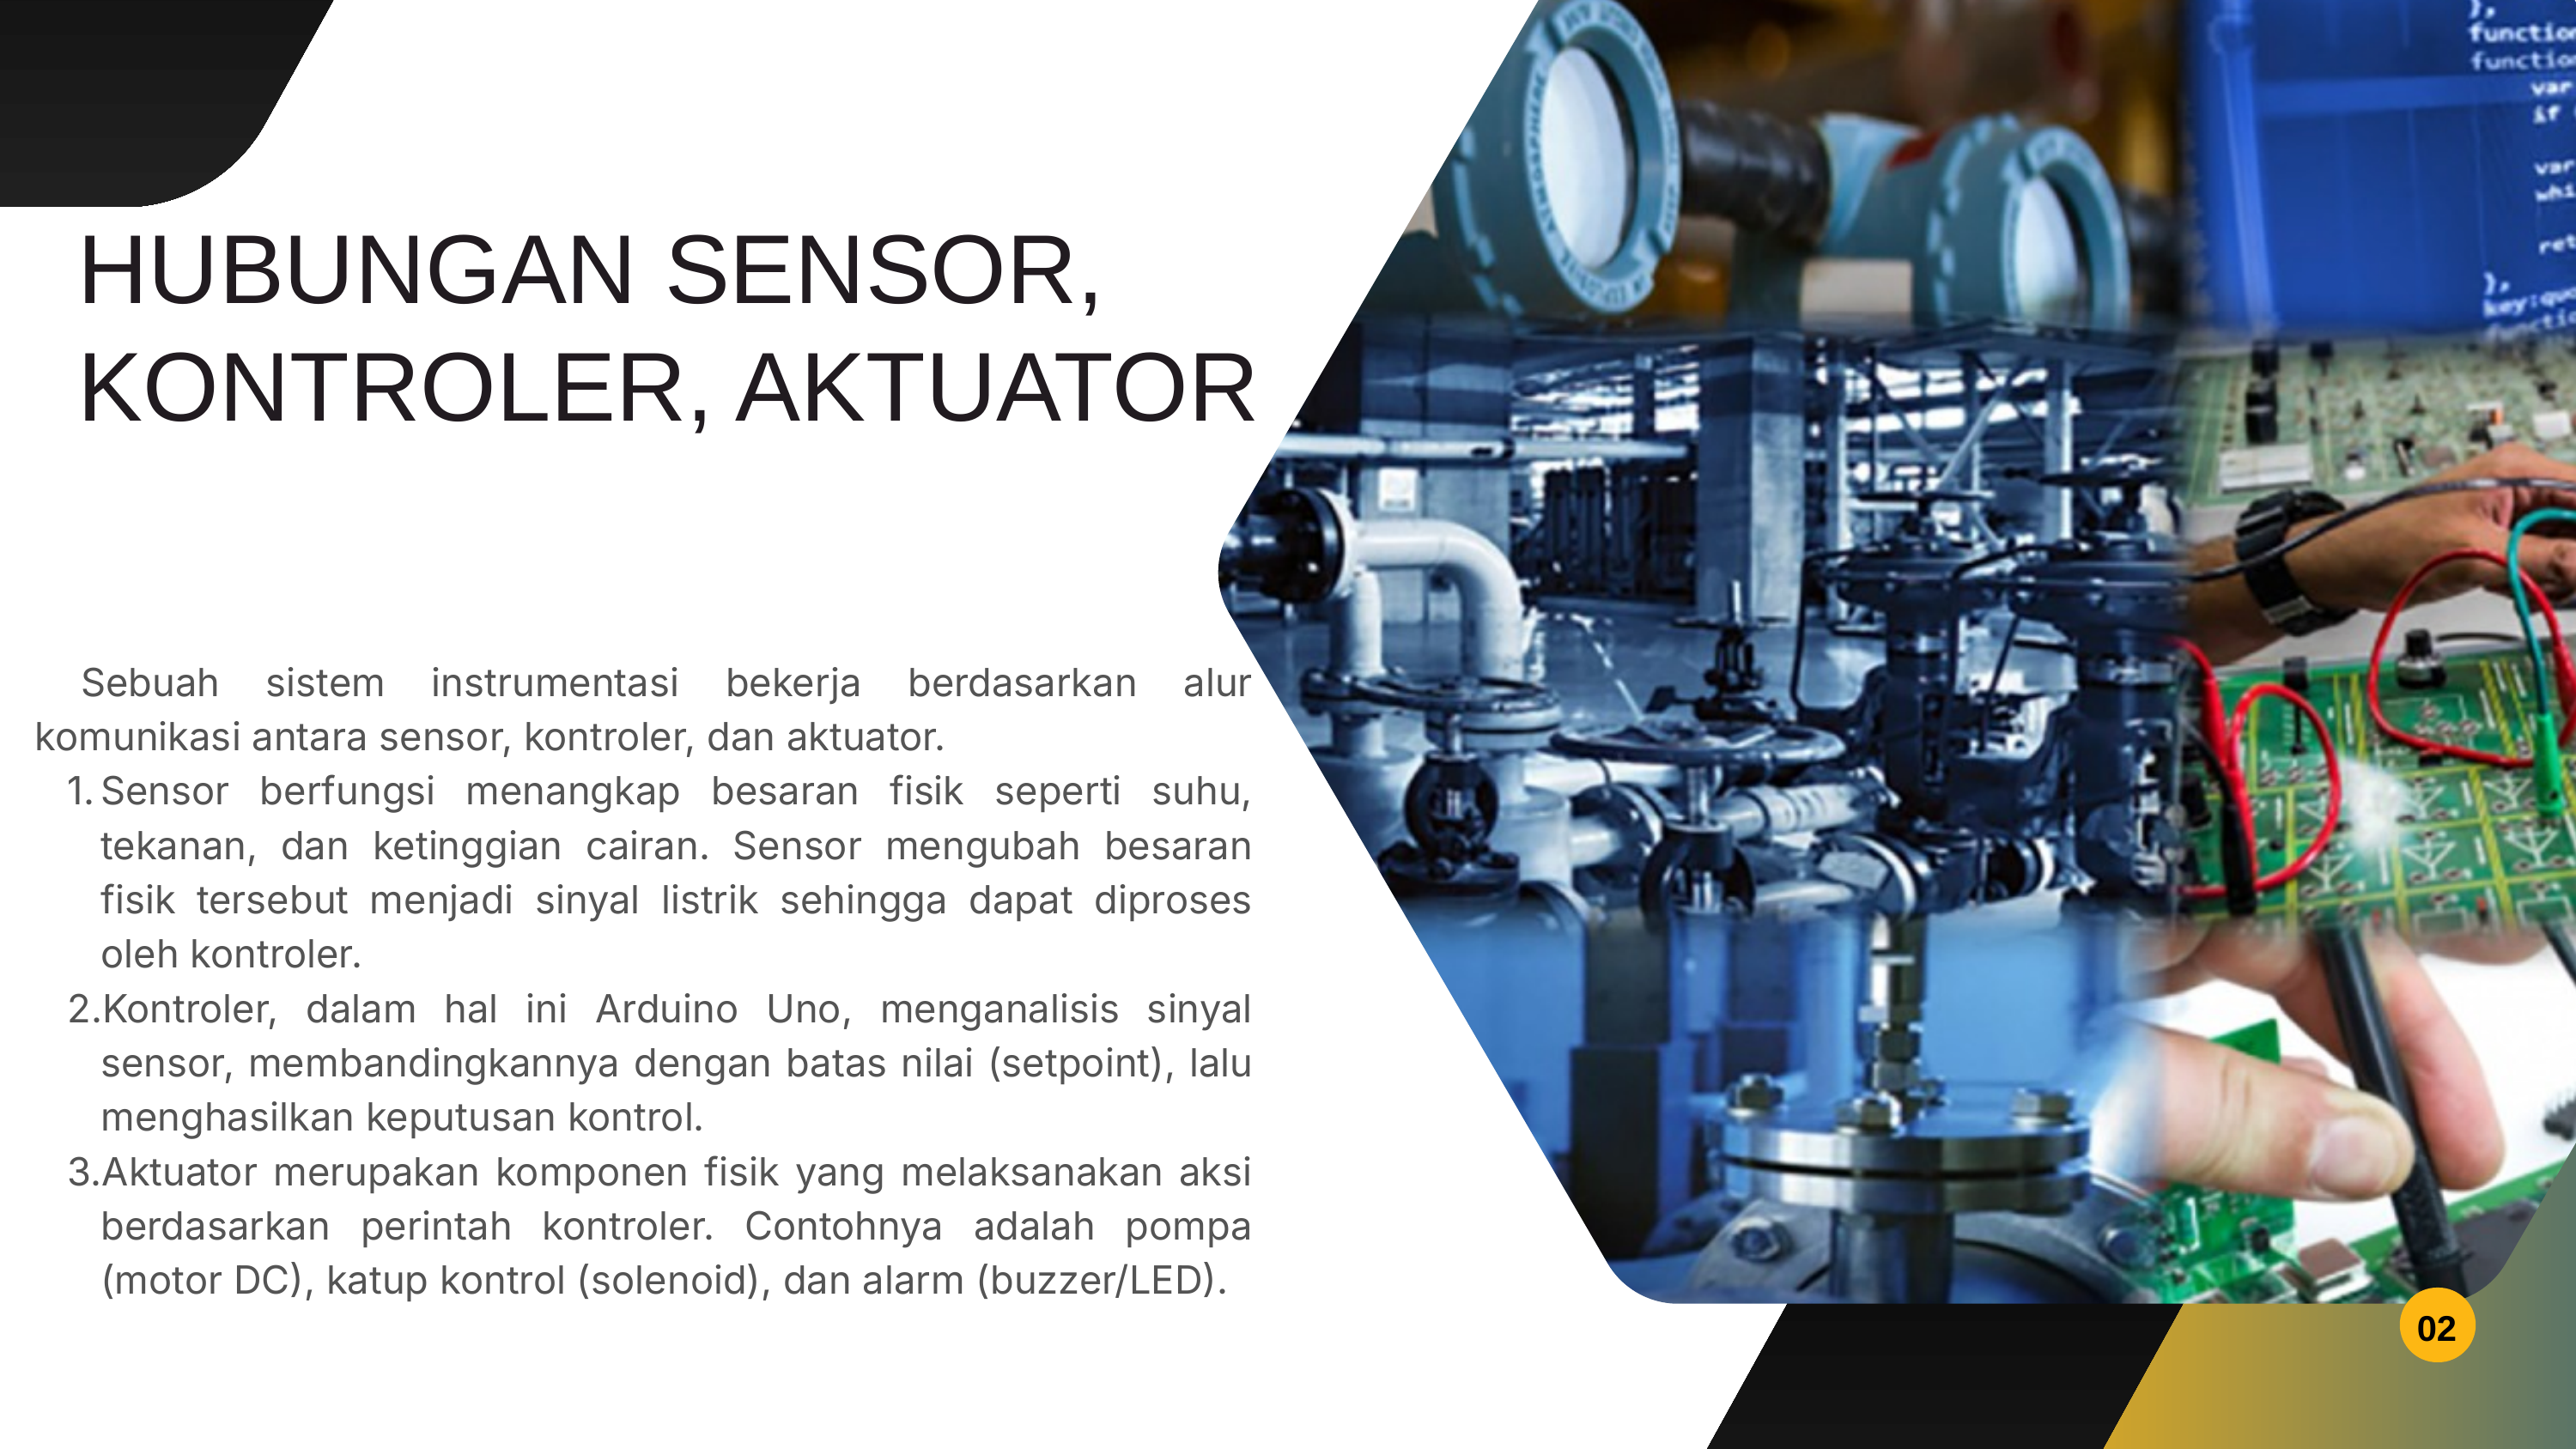

HUBUNGAN SENSOR, KONTROLER, AKTUATOR
 Sebuah sistem instrumentasi bekerja berdasarkan alur komunikasi antara sensor, kontroler, dan aktuator.
Sensor berfungsi menangkap besaran fisik seperti suhu, tekanan, dan ketinggian cairan. Sensor mengubah besaran fisik tersebut menjadi sinyal listrik sehingga dapat diproses oleh kontroler.
Kontroler, dalam hal ini Arduino Uno, menganalisis sinyal sensor, membandingkannya dengan batas nilai (setpoint), lalu menghasilkan keputusan kontrol.
Aktuator merupakan komponen fisik yang melaksanakan aksi berdasarkan perintah kontroler. Contohnya adalah pompa (motor DC), katup kontrol (solenoid), dan alarm (buzzer/LED).

02